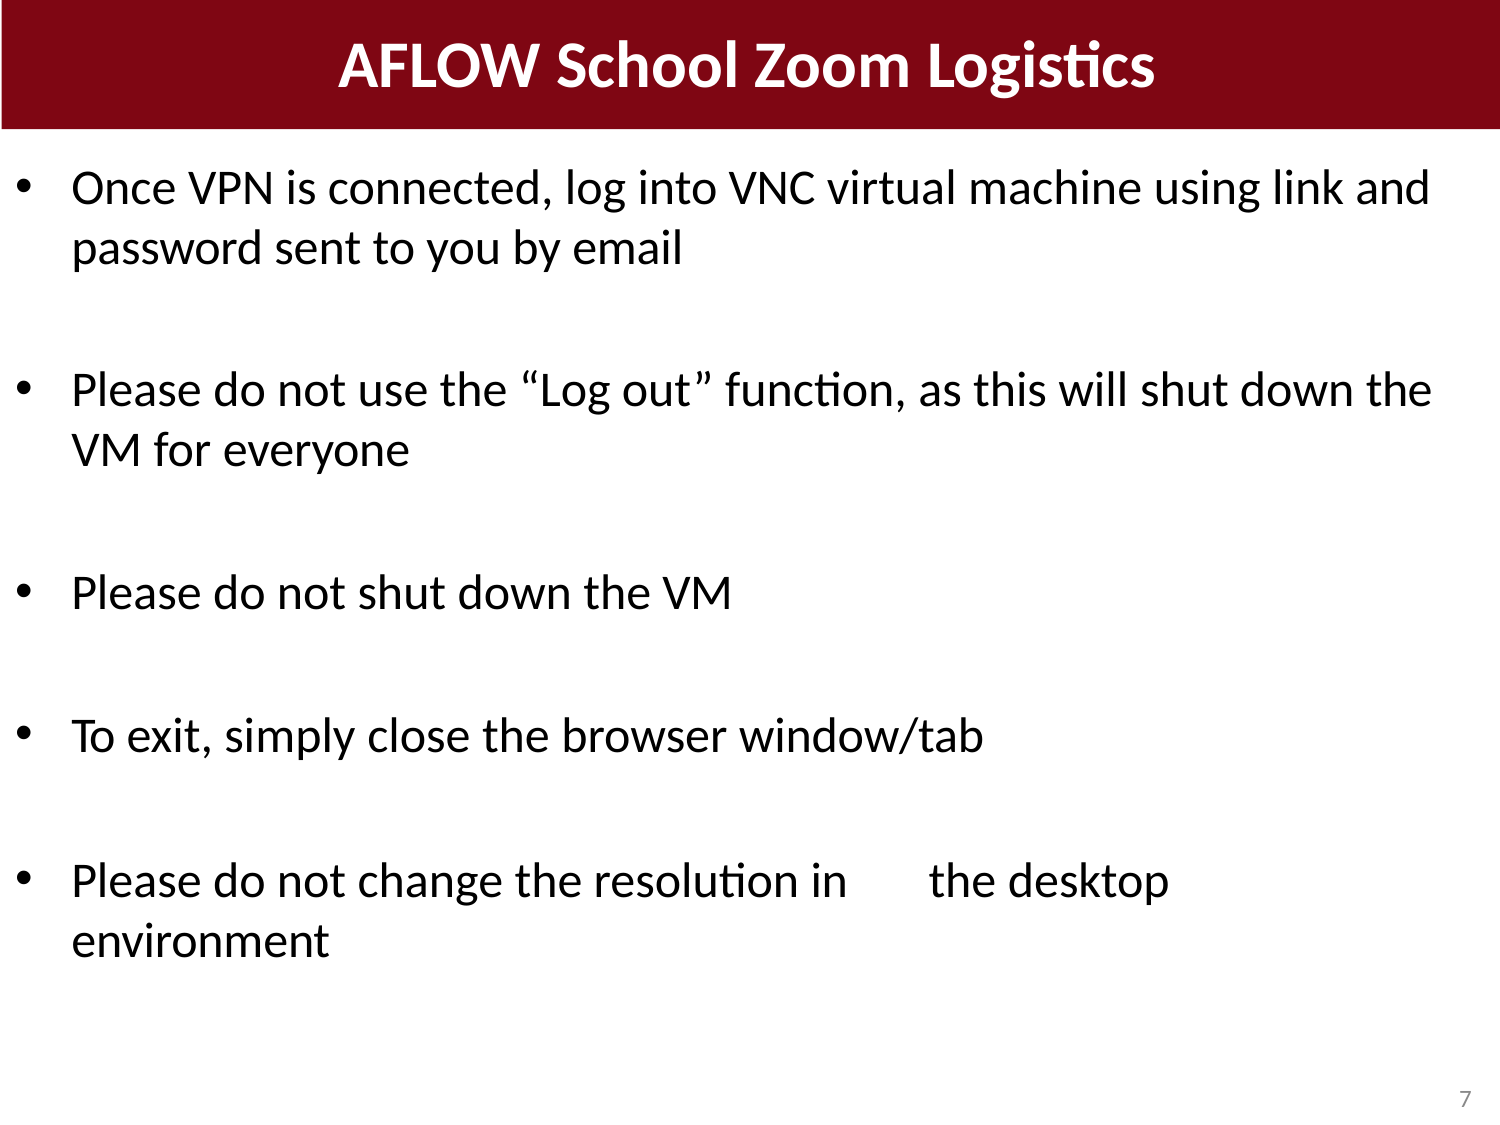

# AFLOW School Zoom Logistics
Once VPN is connected, log into VNC virtual machine using link and password sent to you by email

Please do not use the “Log out” function, as this will shut down the VM for everyone

Please do not shut down the VM

To exit, simply close the browser window/tab

Please do not change the resolution in	the desktop environment
7